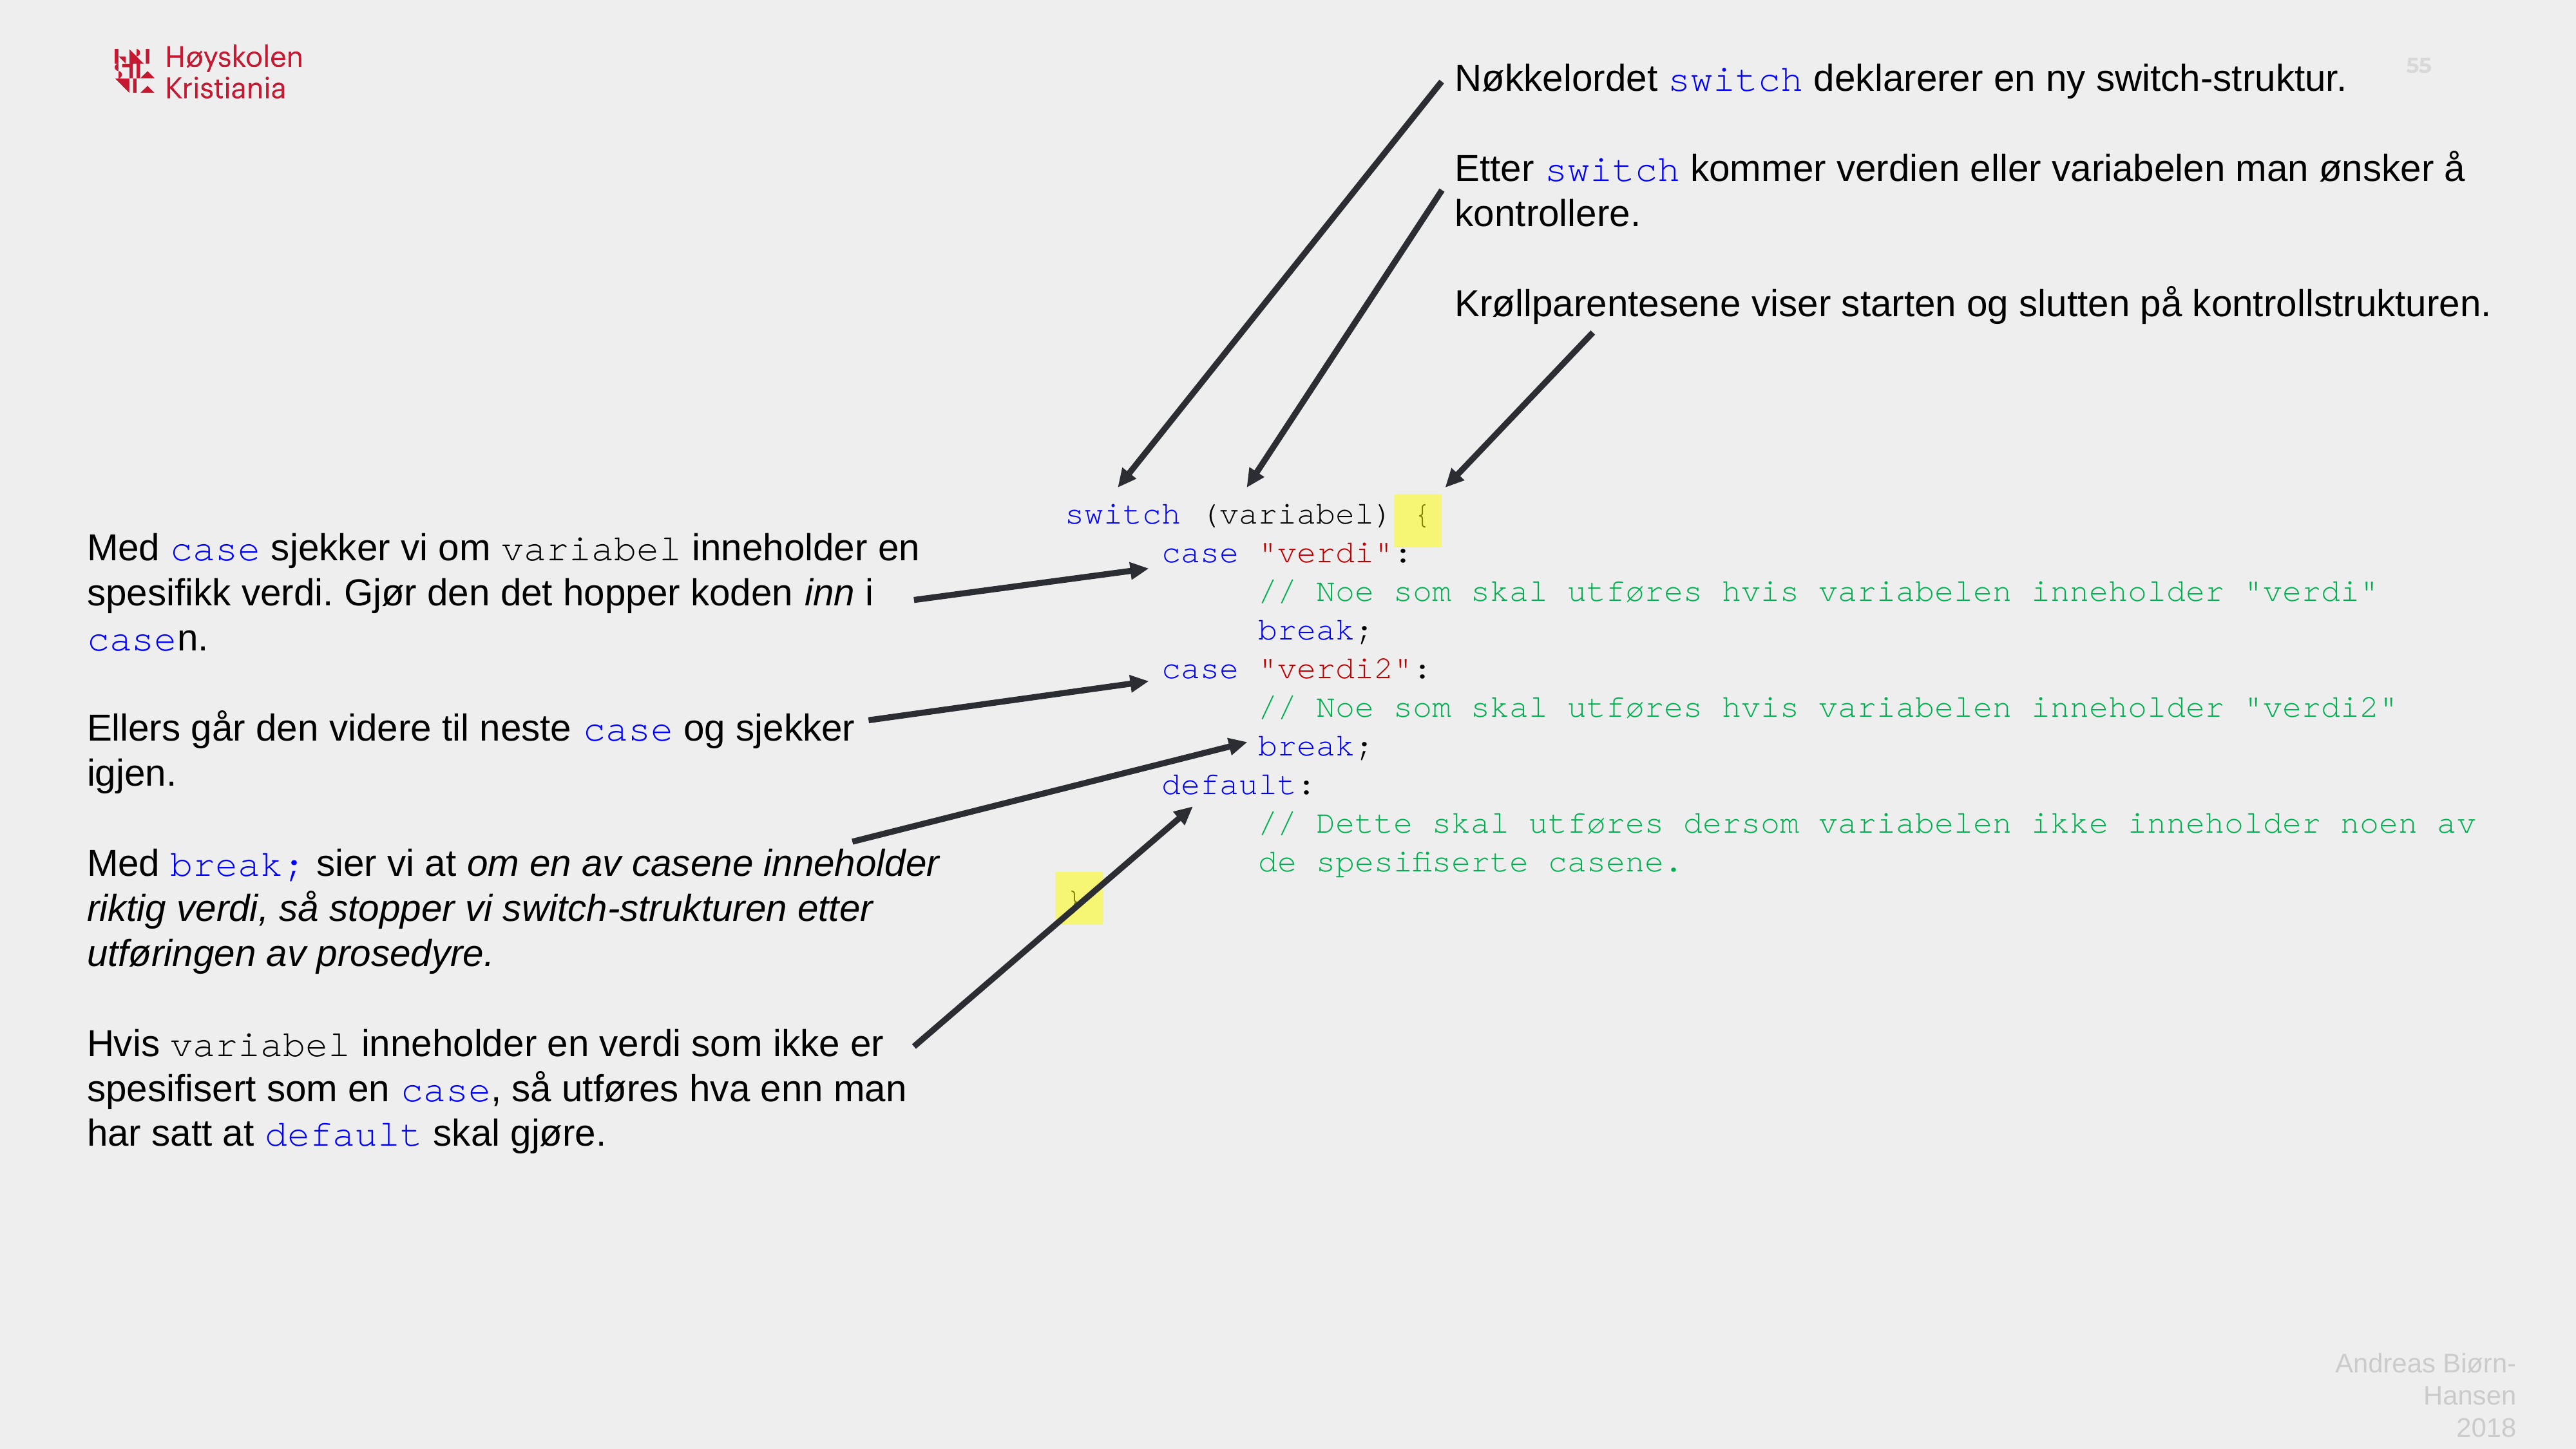

Nøkkelordet switch deklarerer en ny switch-struktur.

Etter switch kommer verdien eller variabelen man ønsker å kontrollere.

Krøllparentesene viser starten og slutten på kontrollstrukturen.
switch (variabel) {
	case "verdi":
		// Noe som skal utføres hvis variabelen inneholder "verdi"
		break;
	case "verdi2":
		// Noe som skal utføres hvis variabelen inneholder "verdi2"
		break;
	default:
		// Dette skal utføres dersom variabelen ikke inneholder noen av
		de spesifiserte casene.
}

Med case sjekker vi om variabel inneholder en spesifikk verdi. Gjør den det hopper koden inn i casen.

Ellers går den videre til neste case og sjekker igjen.

Med break; sier vi at om en av casene inneholder riktig verdi, så stopper vi switch-strukturen etter utføringen av prosedyre.

Hvis variabel inneholder en verdi som ikke er spesifisert som en case, så utføres hva enn man har satt at default skal gjøre.